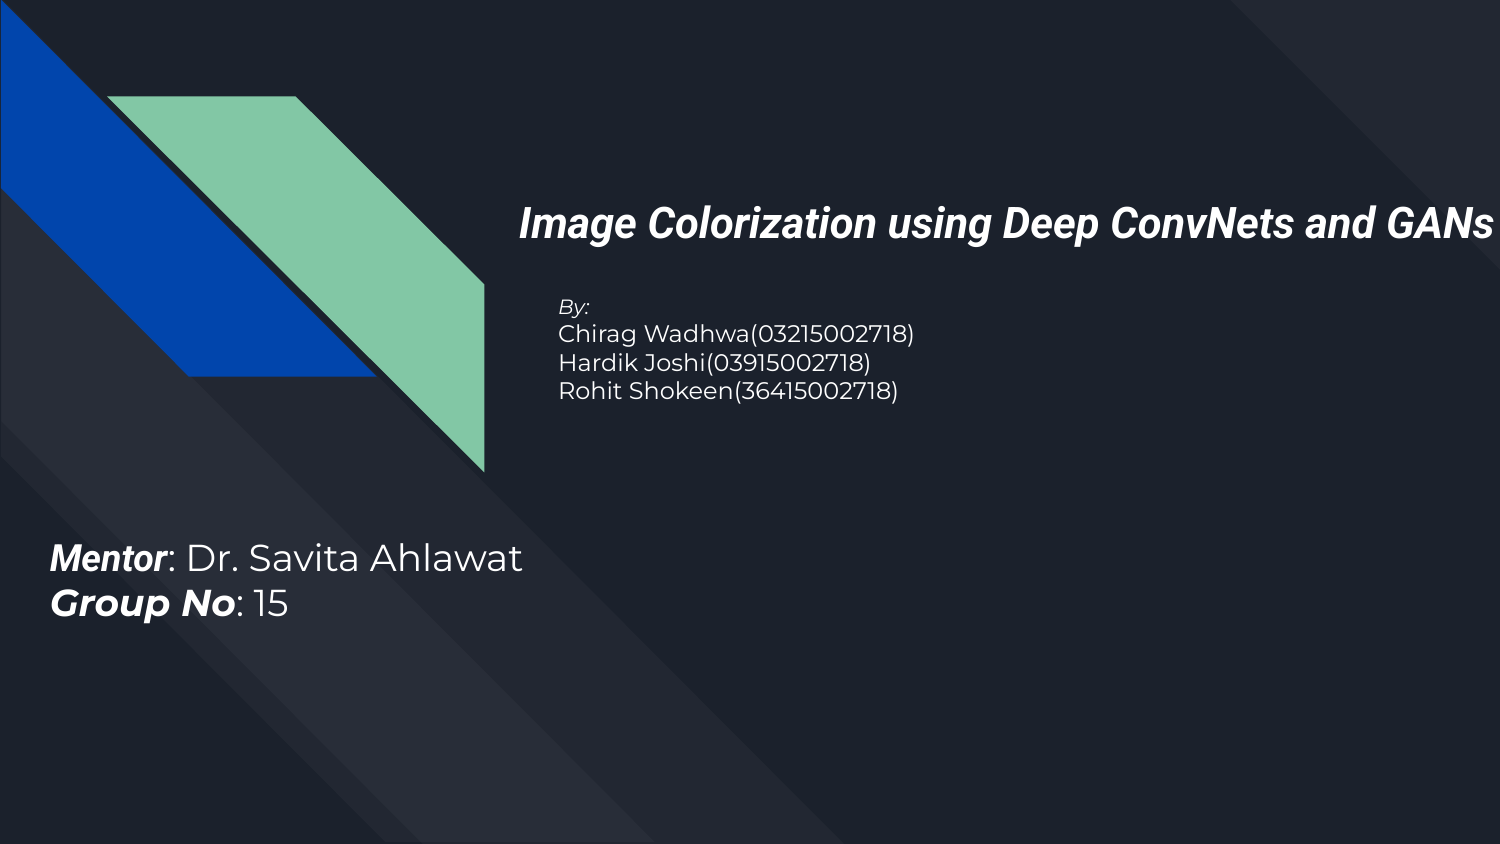

# Image Colorization using Deep ConvNets and GANs

By:
Chirag Wadhwa(03215002718)
Hardik Joshi(03915002718)
Rohit Shokeen(36415002718)
Mentor: Dr. Savita Ahlawat
Group No: 15